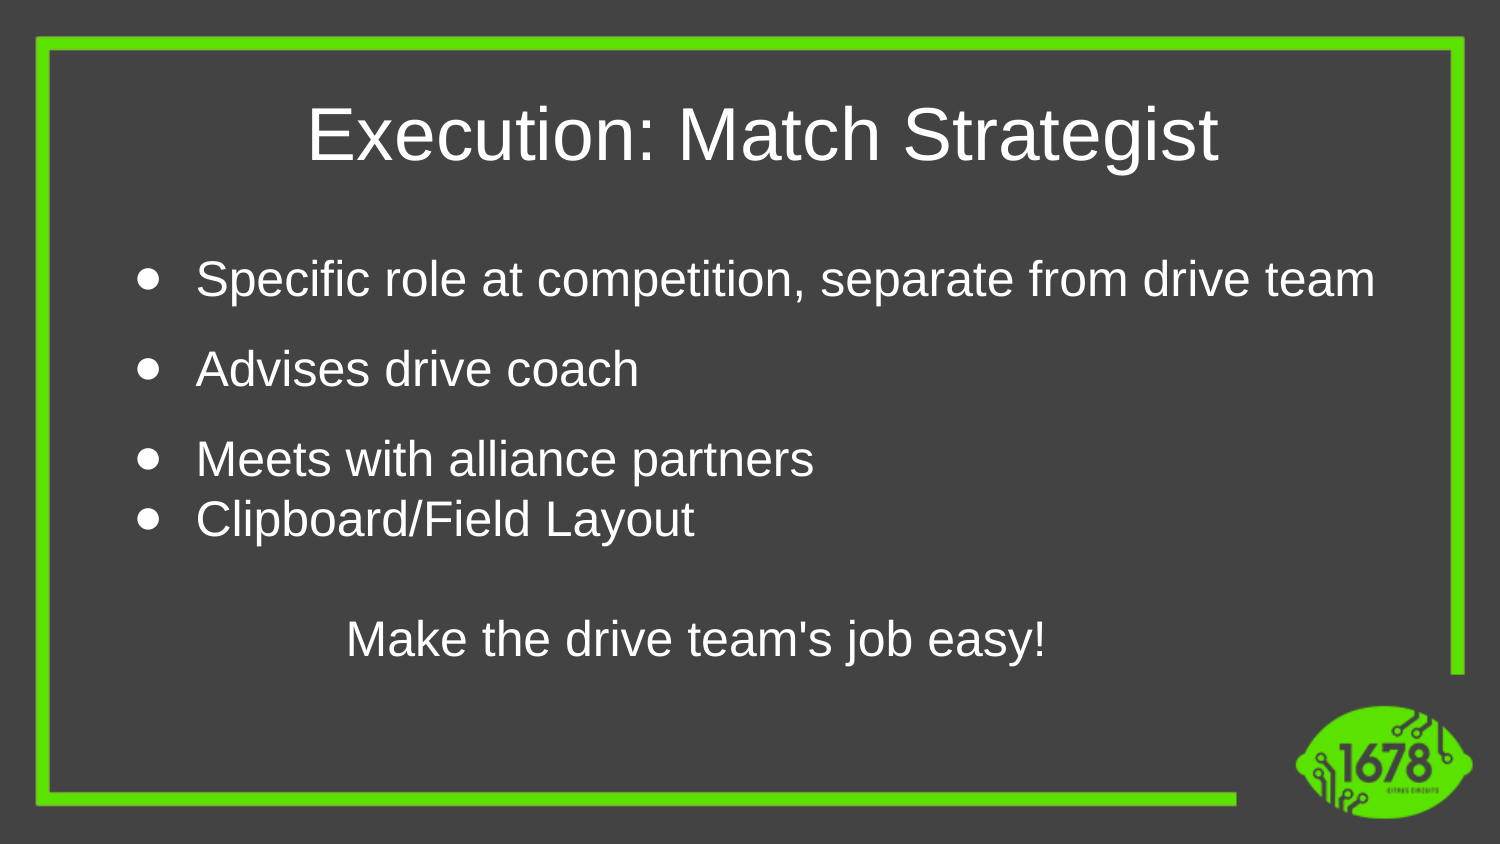

Execution: Match Strategist
Specific role at competition, separate from drive team
Advises drive coach
Meets with alliance partners
Clipboard/Field Layout

Make the drive team's job easy!